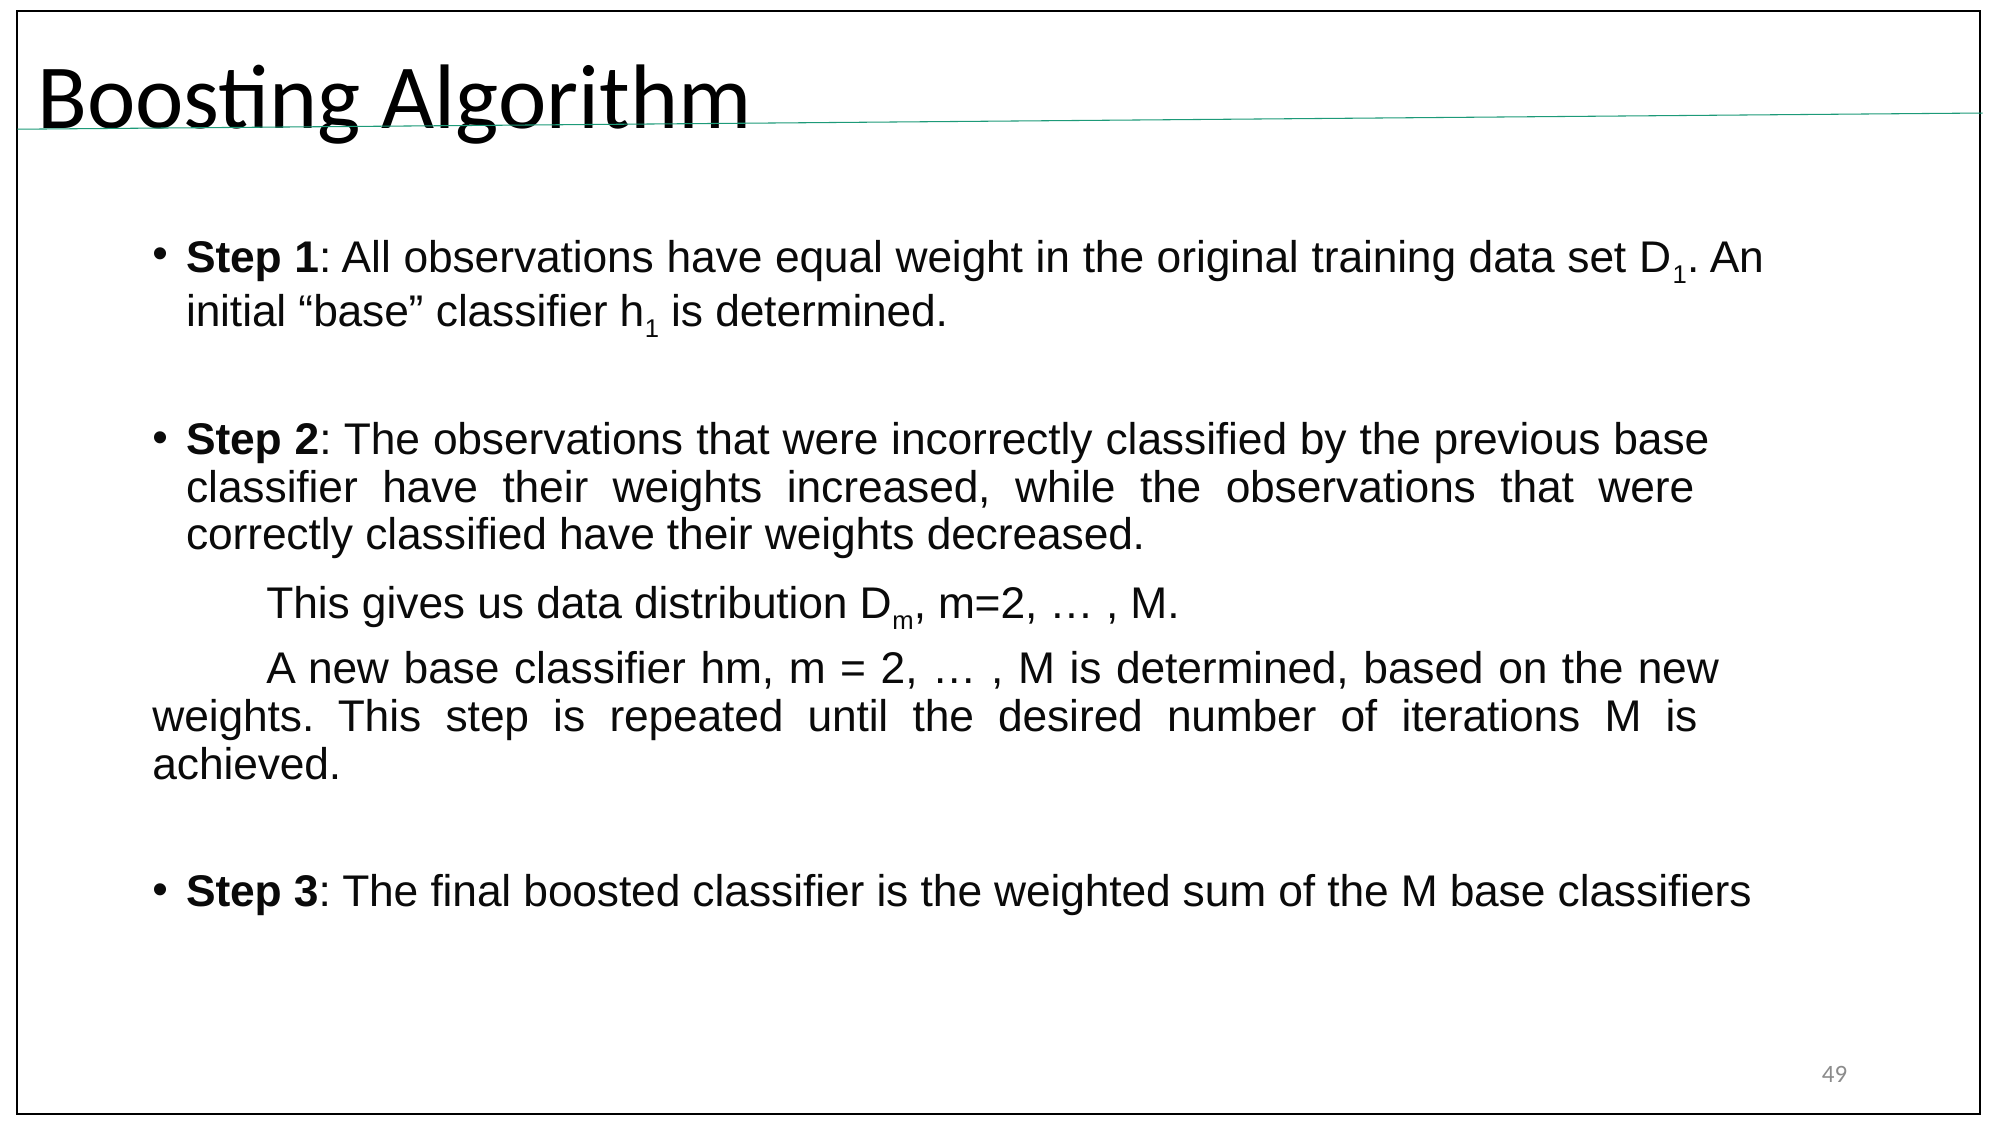

# Boosting Algorithm
Step 1: All observations have equal weight in the original training data set D1. An 	initial “base” classifier h1 is determined.

Step 2: The observations that were incorrectly classified by the previous base 	classifier have their weights increased, while the observations that were 	correctly classified have their weights decreased.
	This gives us data distribution Dm, m=2, … , M.
	A new base classifier hm, m = 2, … , M is determined, based on the new 	weights. This step is repeated until the desired number of iterations M is 	achieved.

Step 3: The final boosted classifier is the weighted sum of the M base classifiers

49